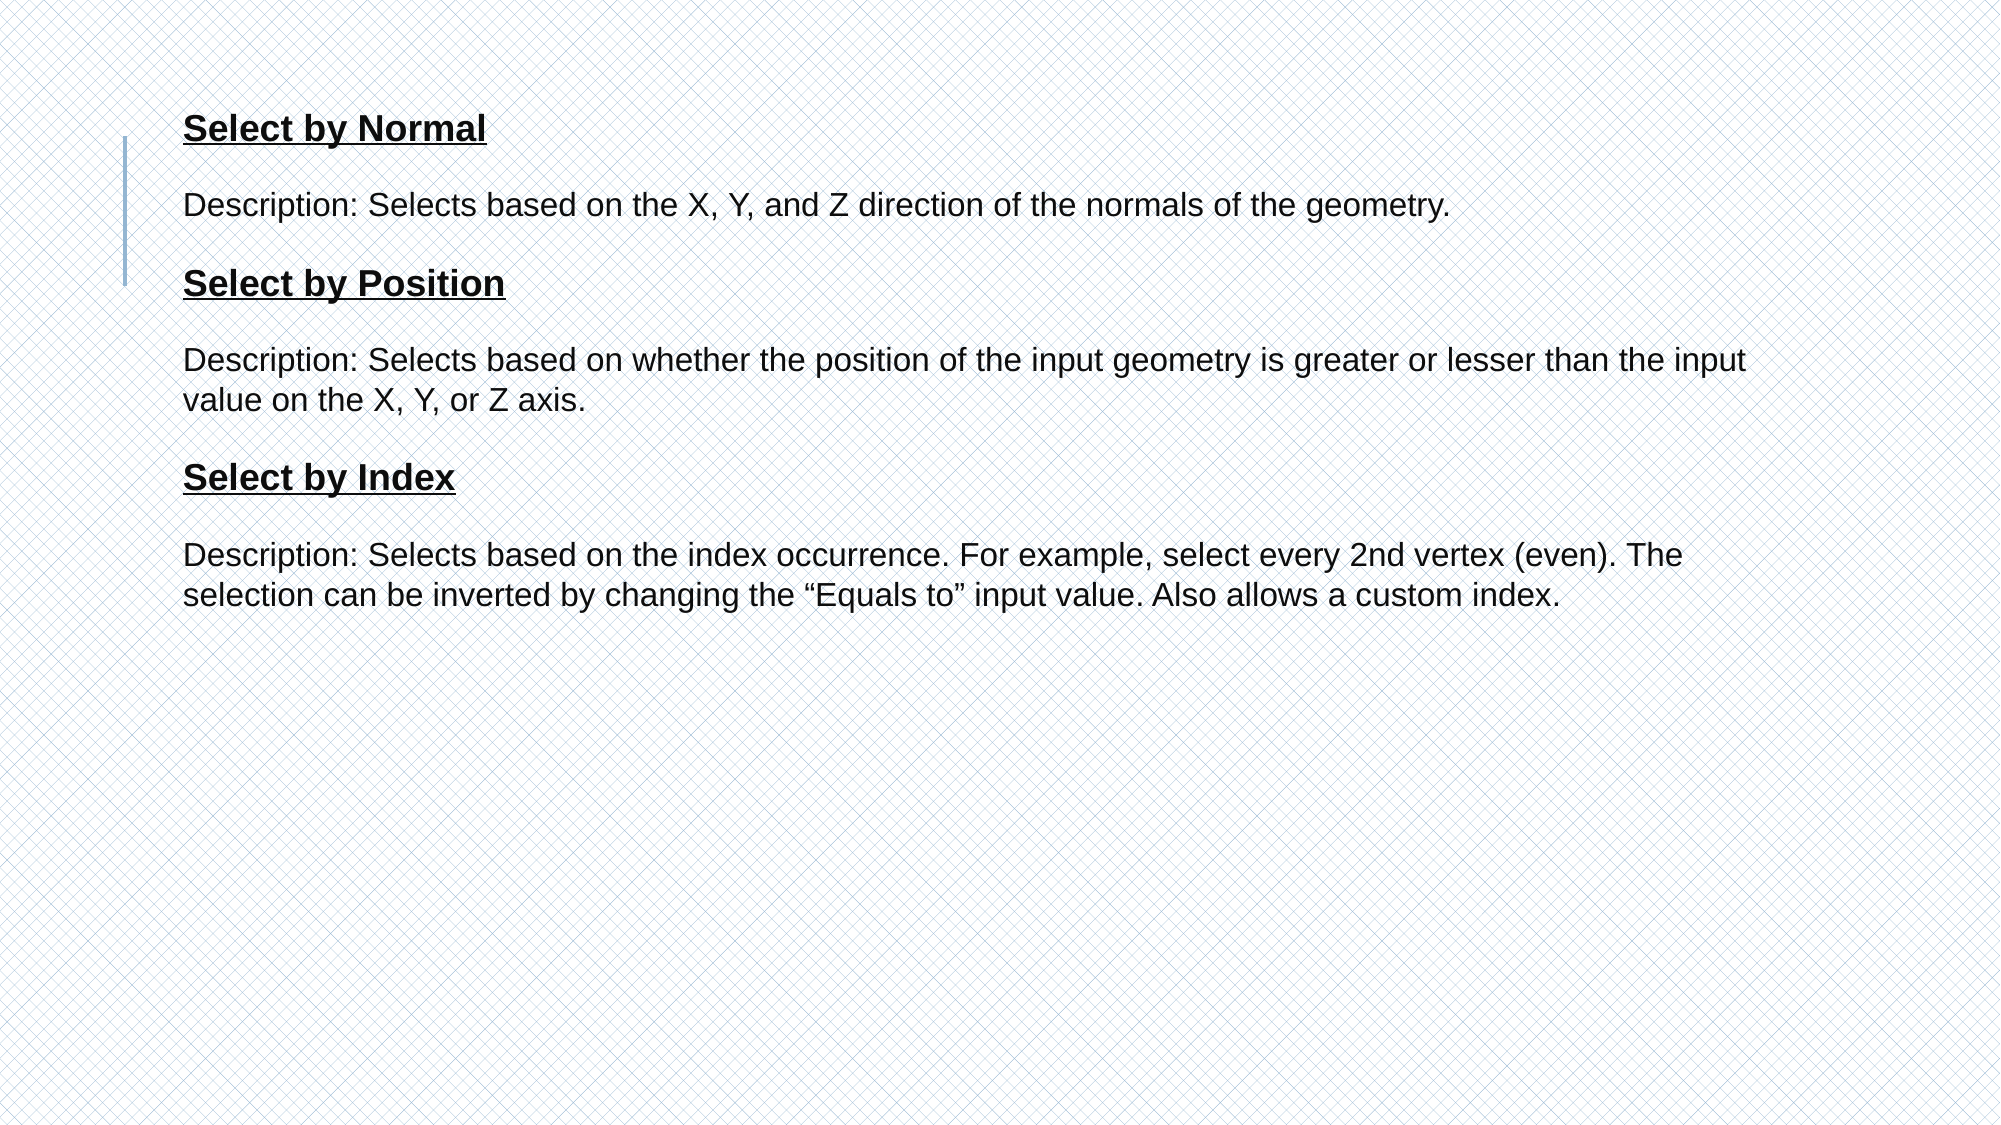

# Select by Normal Description: Selects based on the X, Y, and Z direction of the normals of the geometry. Select by Position Description: Selects based on whether the position of the input geometry is greater or lesser than the input value on the X, Y, or Z axis. Select by Index Description: Selects based on the index occurrence. For example, select every 2nd vertex (even). The selection can be inverted by changing the “Equals to” input value. Also allows a custom index.